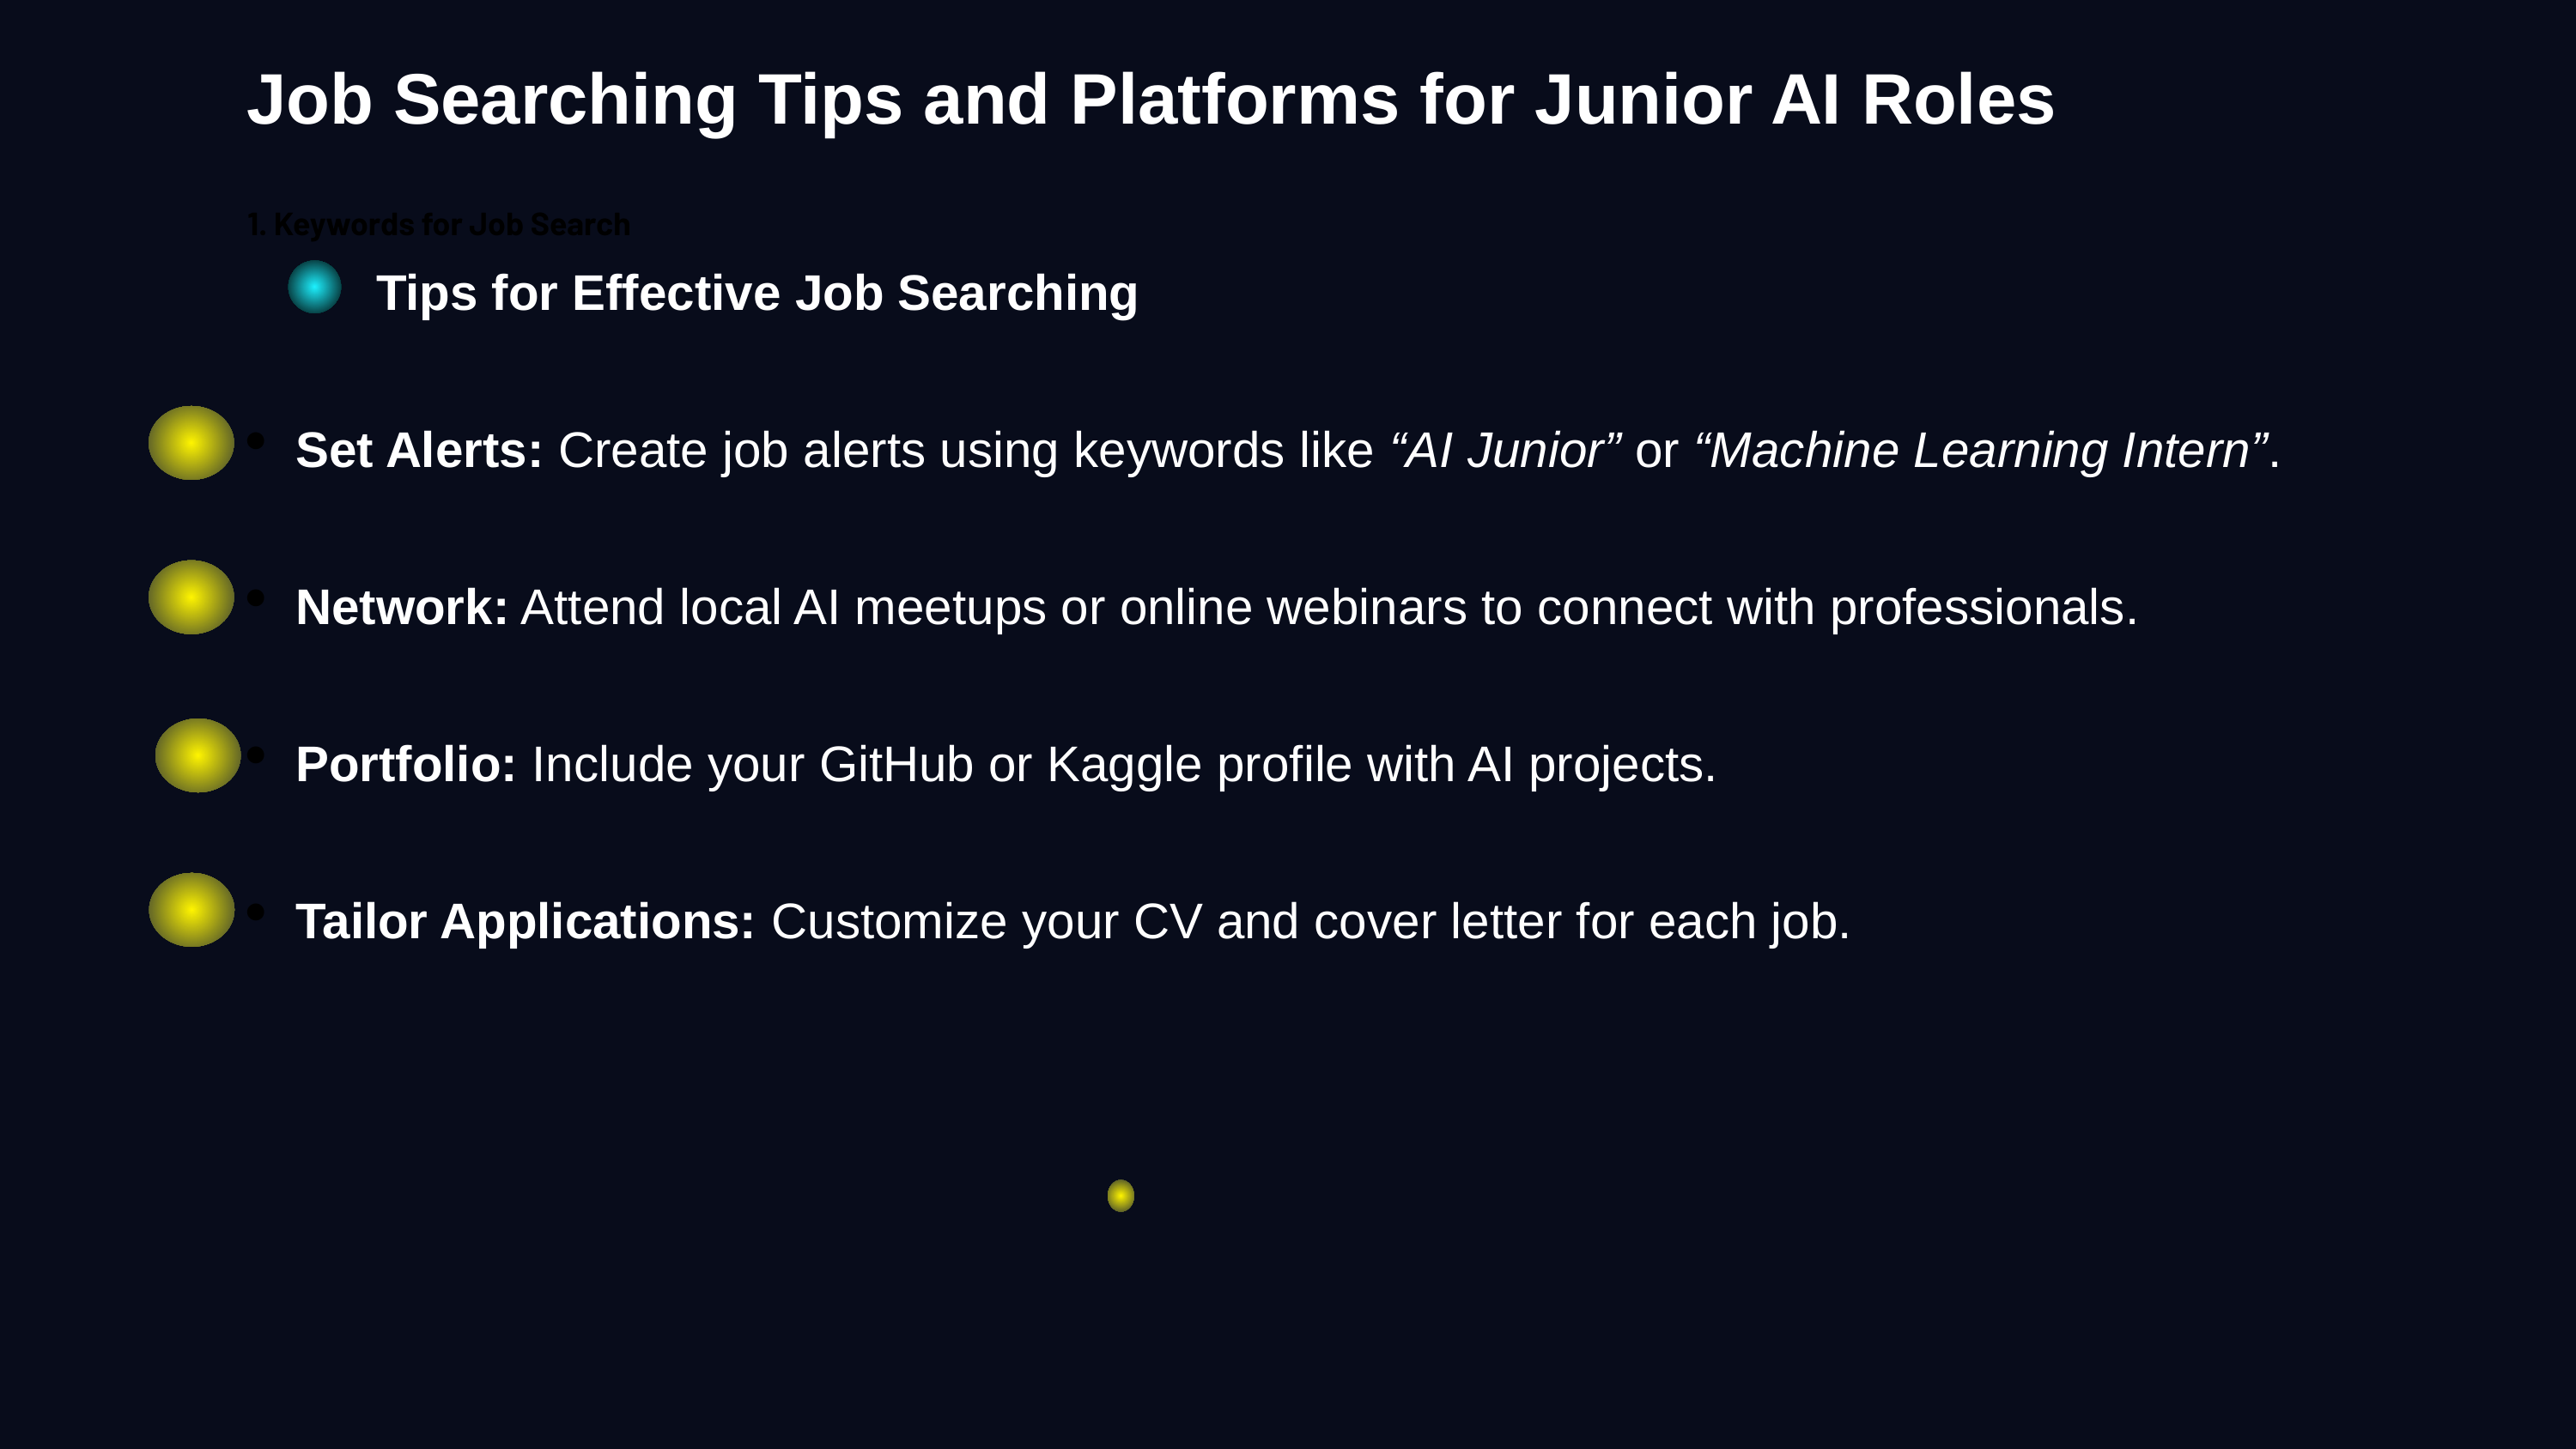

Job Searching Tips and Platforms for Junior AI Roles
1. Keywords for Job Search
	Tips for Effective Job Searching

Set Alerts: Create job alerts using keywords like “AI Junior” or “Machine Learning Intern”.

Network: Attend local AI meetups or online webinars to connect with professionals.

Portfolio: Include your GitHub or Kaggle profile with AI projects.

Tailor Applications: Customize your CV and cover letter for each job.